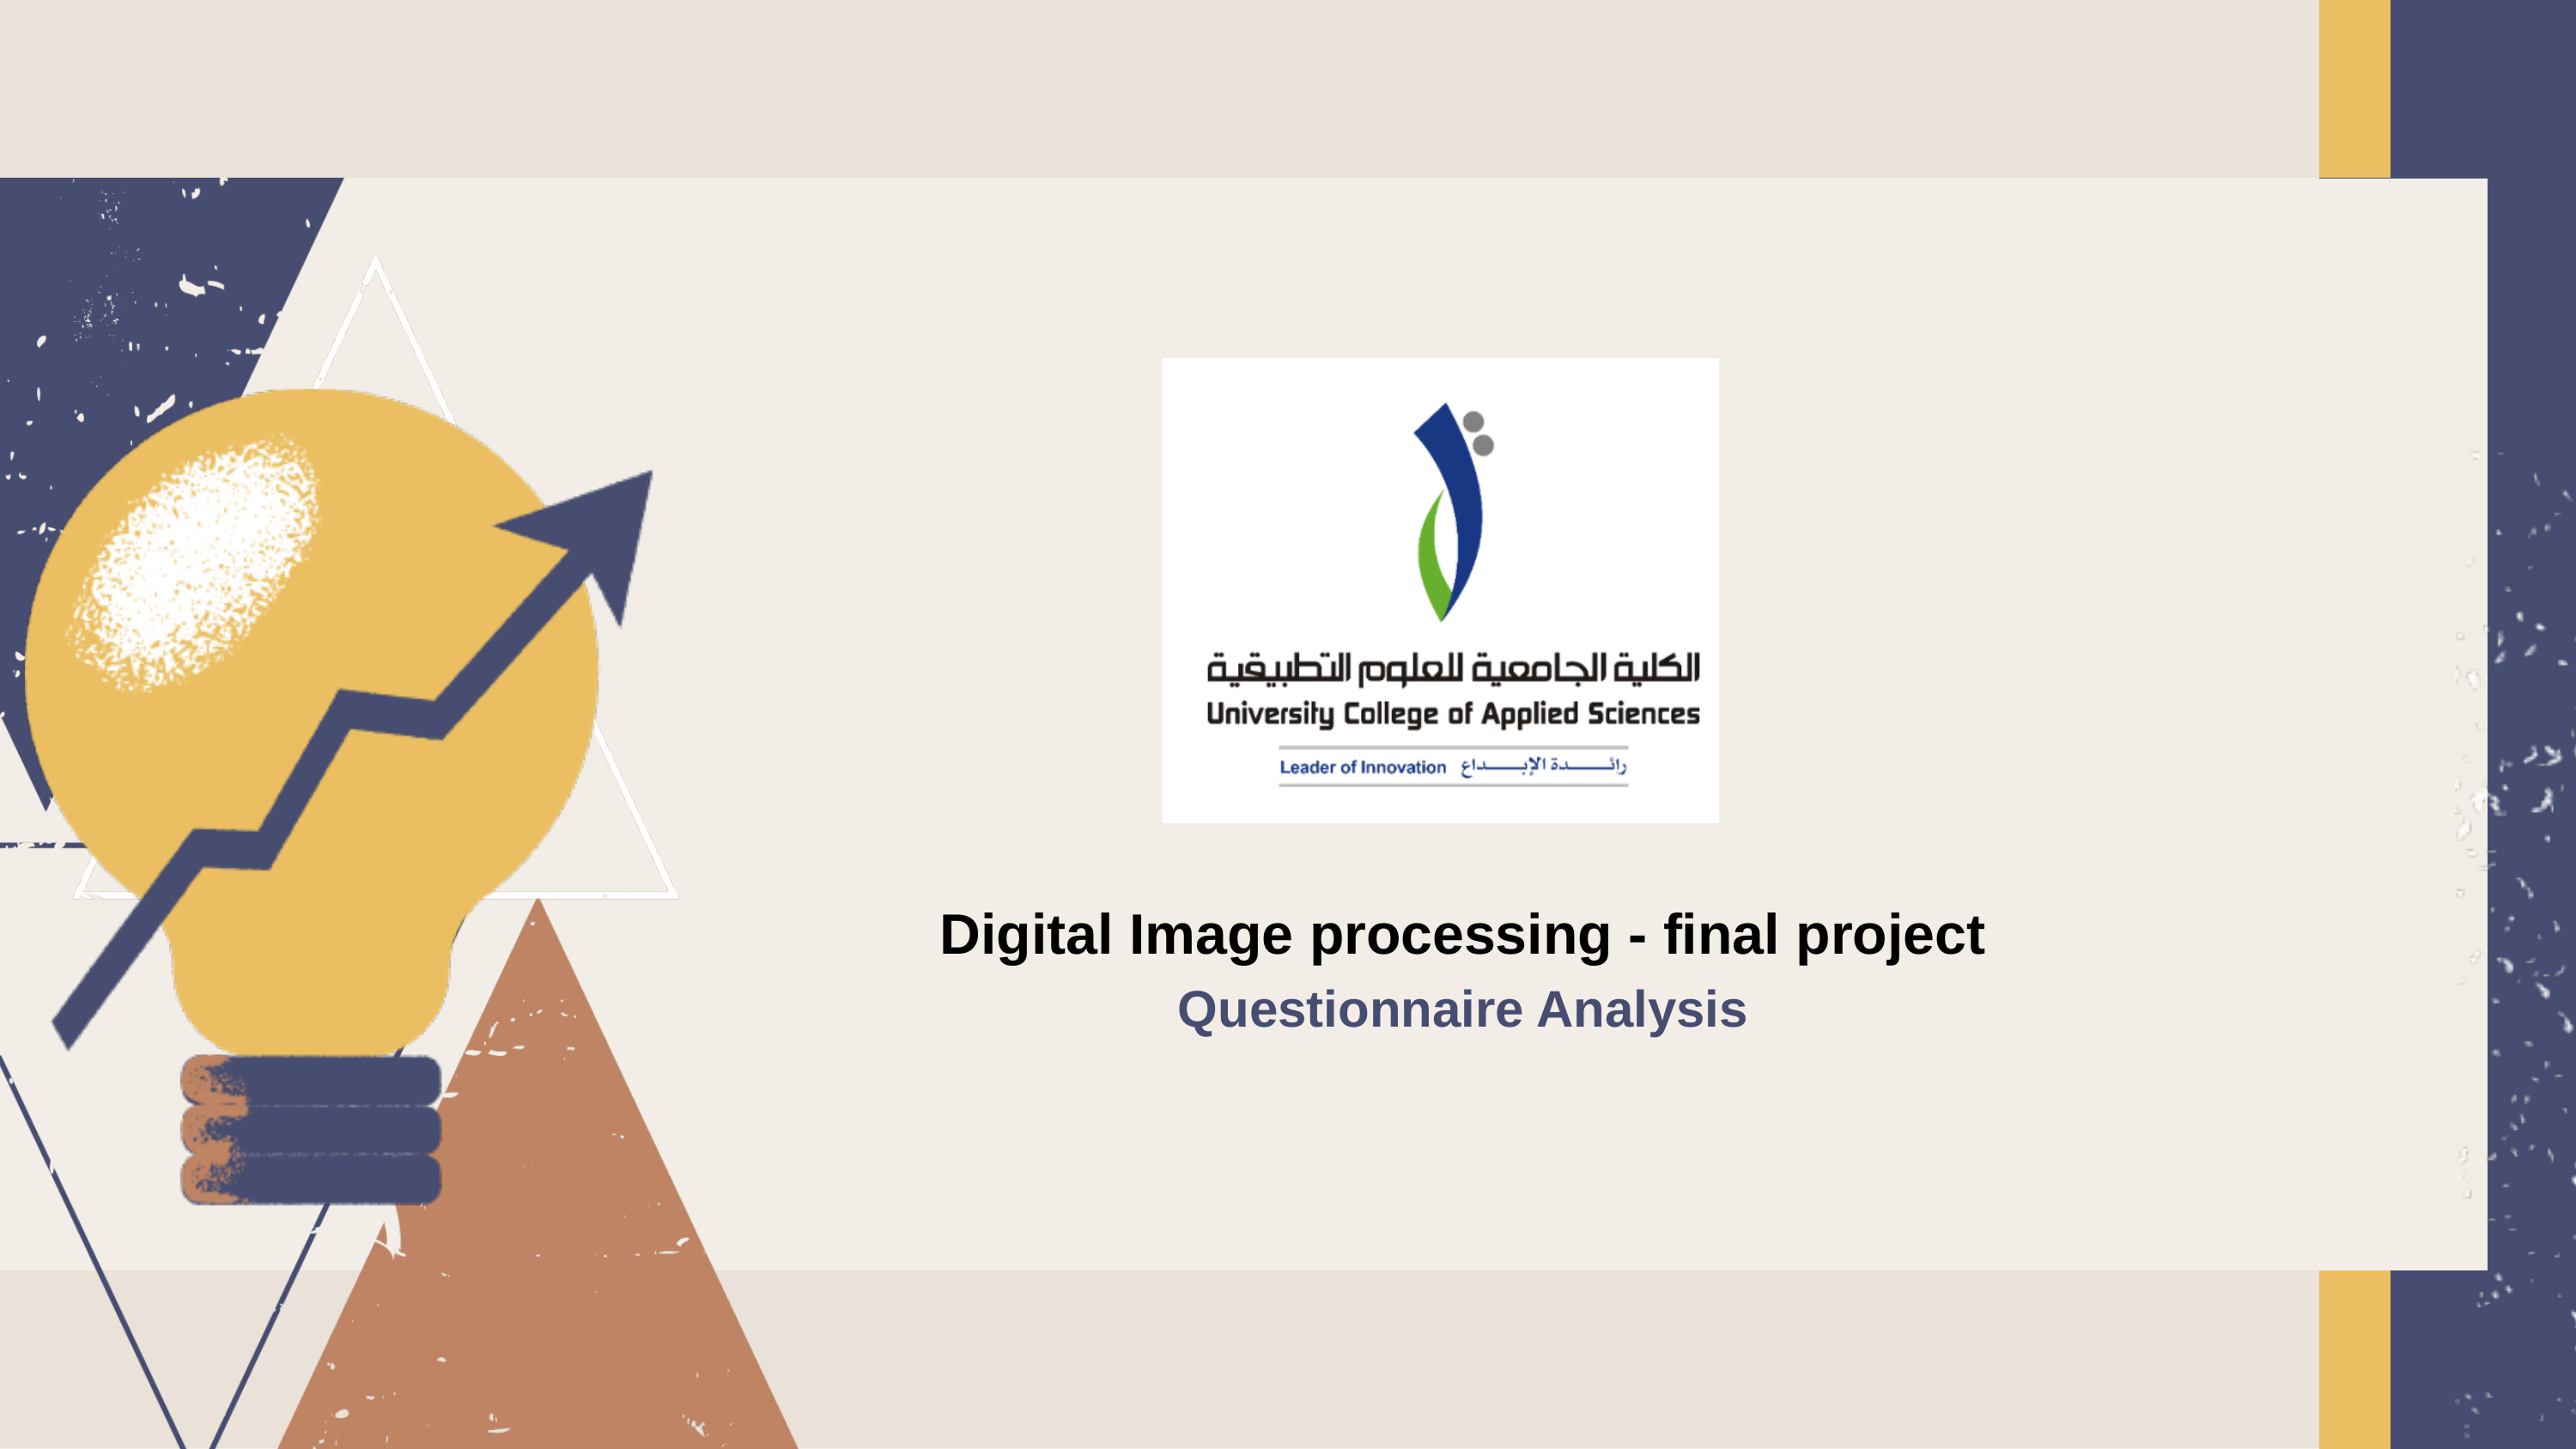

Digital Image processing - final project
Questionnaire Analysis